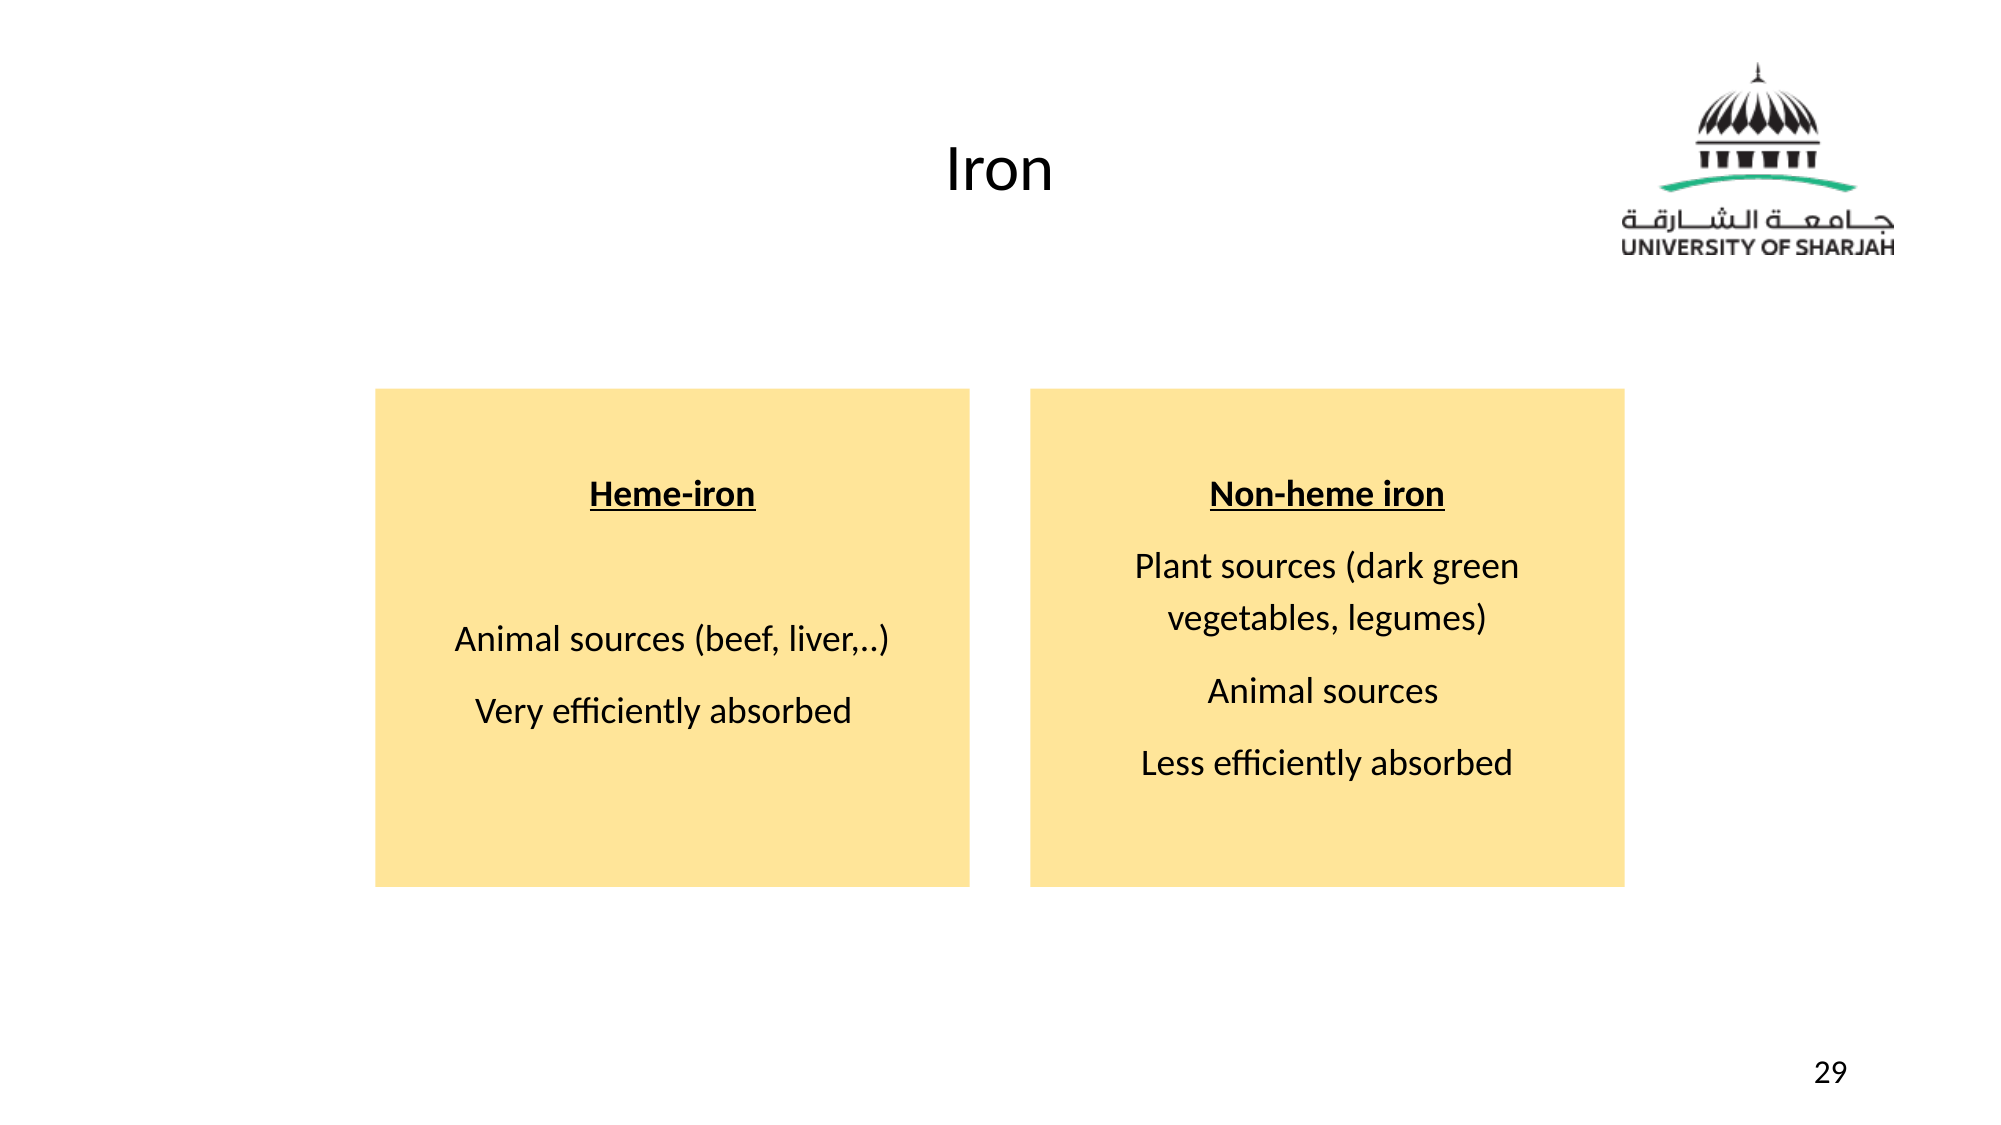

# Iron

Non-heme iron
Plant sources (dark green vegetables, legumes)
Animal sources
Less efficiently absorbed

Heme-iron

Animal sources (beef, liver,..)
Very efficiently absorbed
29